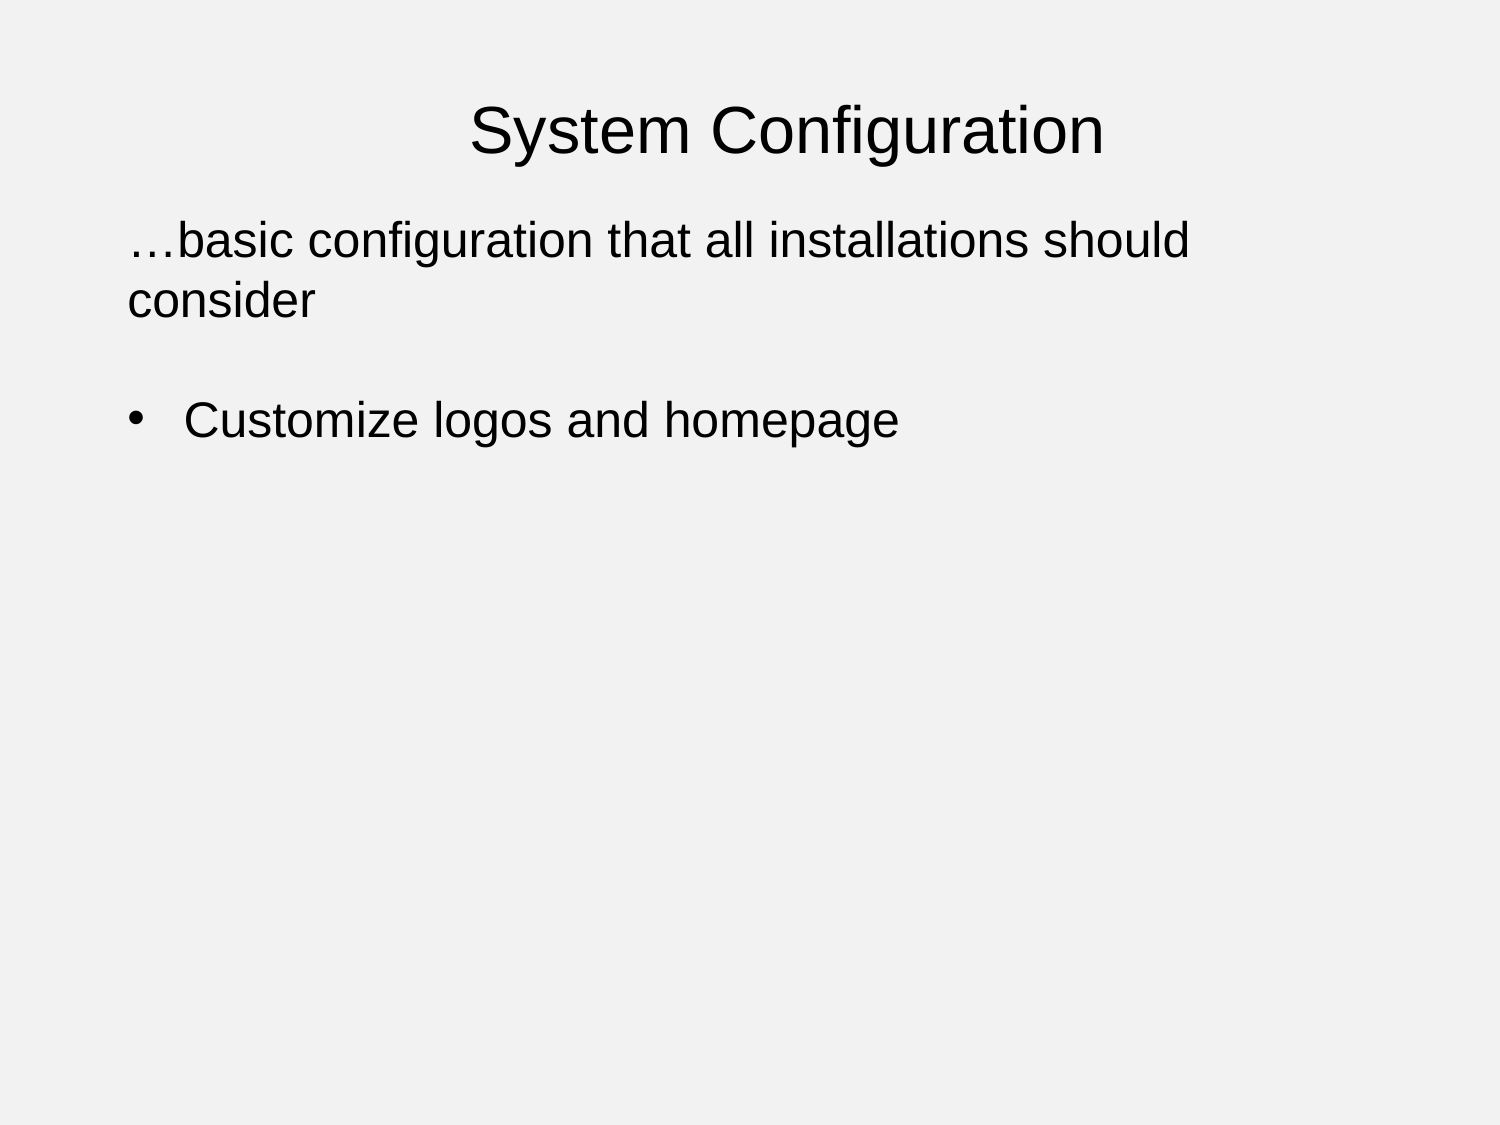

System Configuration
…basic configuration that all installations should consider

Customize logos and homepage